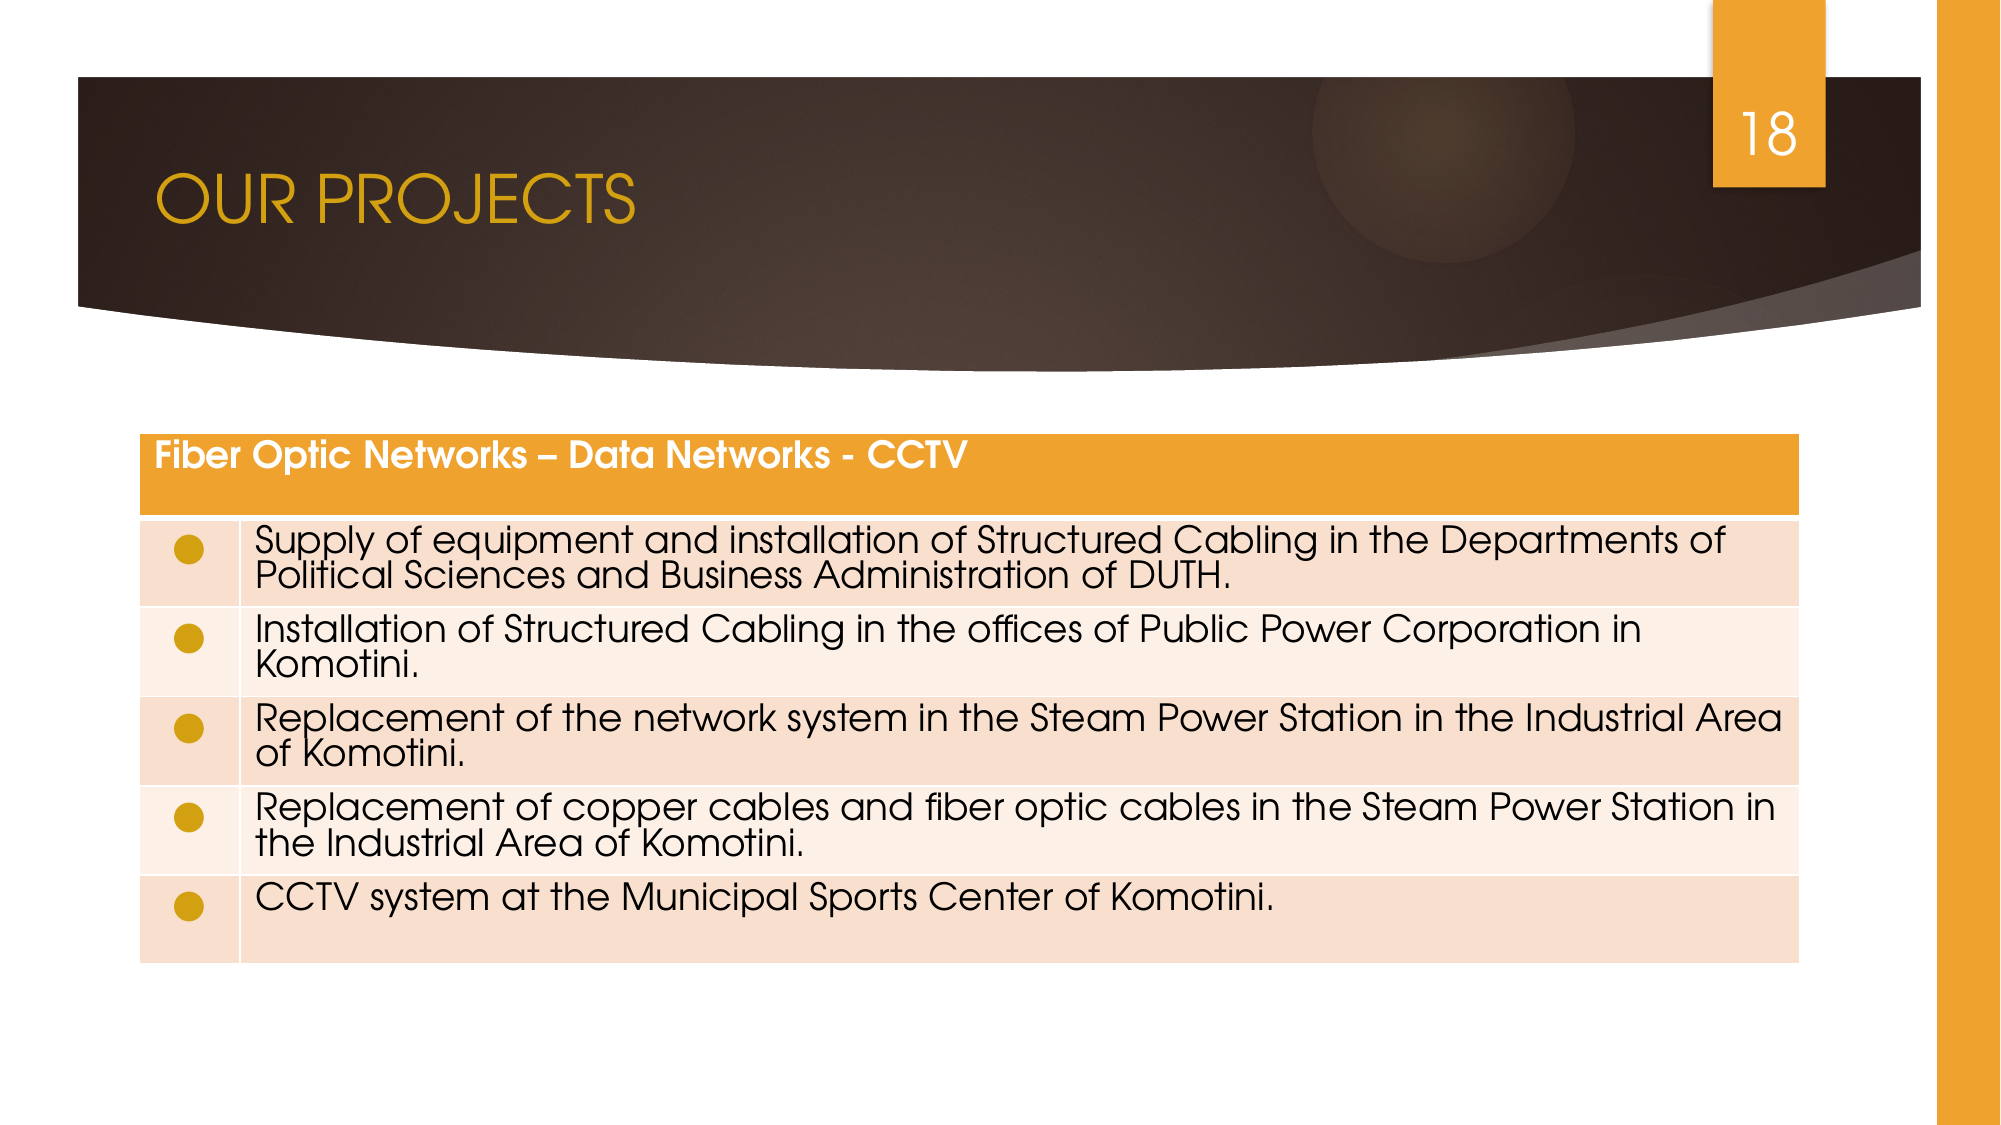

# OUR PROJECTS
18
| Fiber Optic Networks – Data Networks - CCTV |  |
| --- | --- |
| ● | Supply of equipment and installation of Structured Cabling in the Departments of Political Sciences and Business Administration of DUTH. |
| ● | Installation of Structured Cabling in the offices of Public Power Corporation in Komotini. |
| ● | Replacement of the network system in the Steam Power Station in the Industrial Area of Komotini. |
| ● | Replacement of copper cables and fiber optic cables in the Steam Power Station in the Industrial Area of Komotini. |
| ● | CCTV system at the Municipal Sports Center of Komotini. |